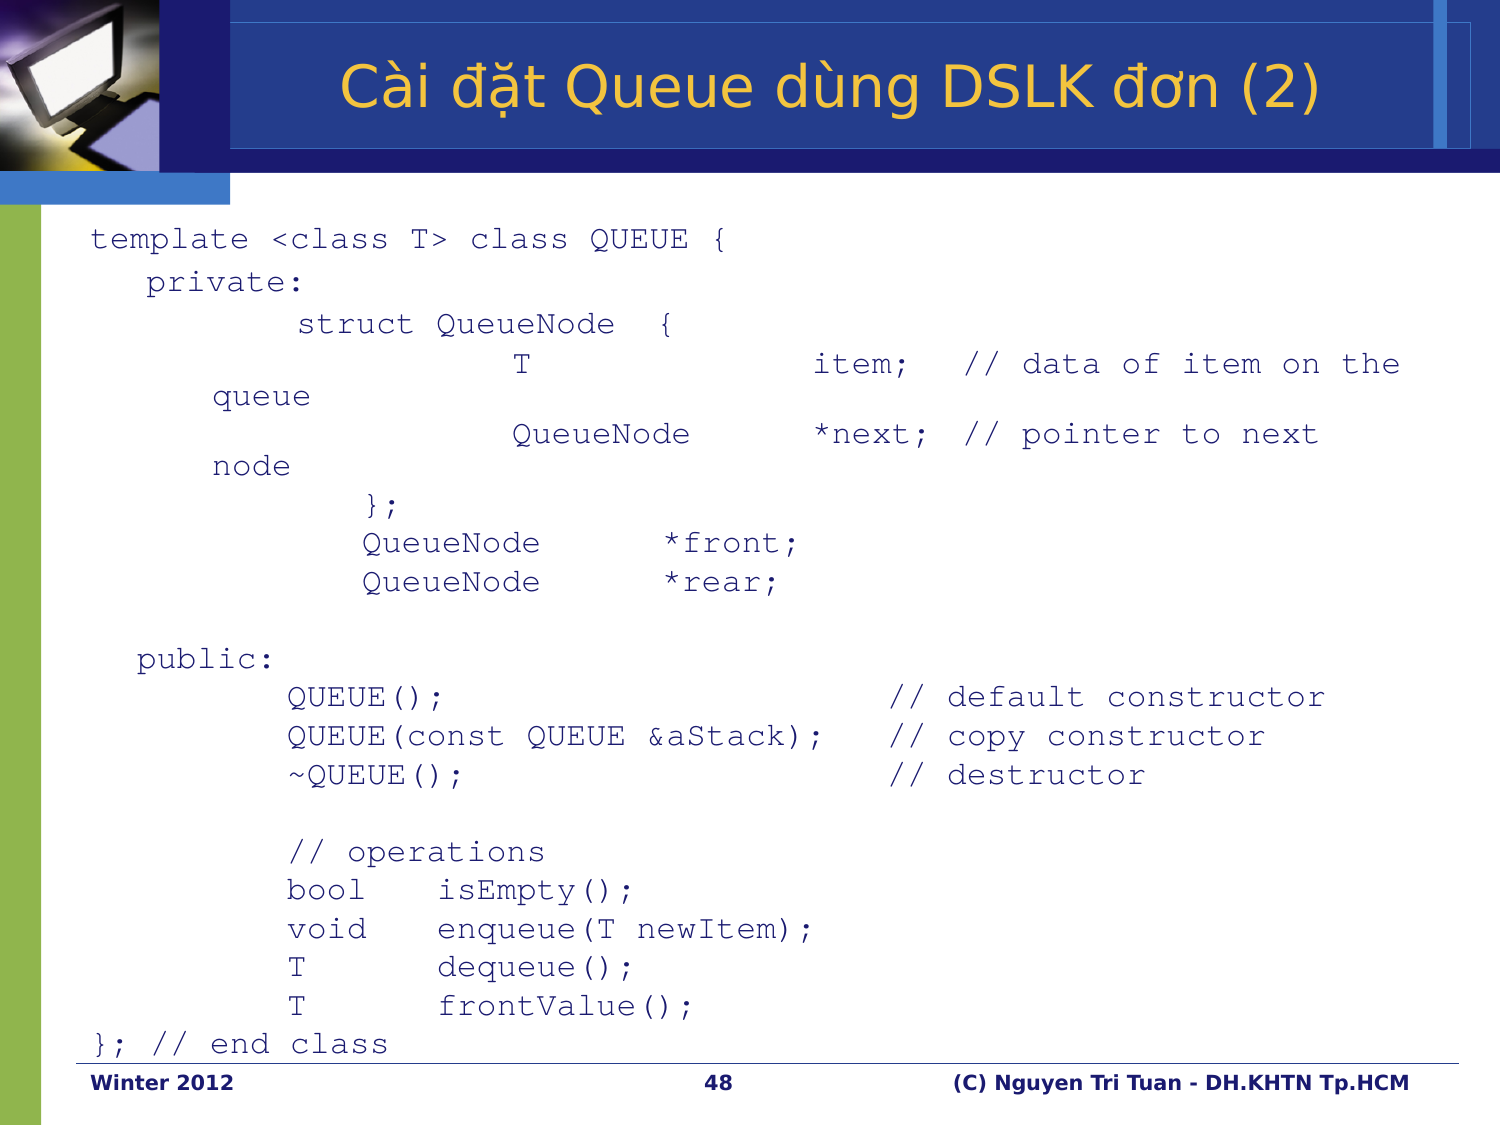

# Cài đặt Queue dùng DSLK đơn (2)
template <class T> class QUEUE {
	private:
		struct QueueNode  {
			T		item;	// data of item on the queue
			QueueNode	*next;	// pointer to next node
		};
		QueueNode	*front;
		QueueNode	*rear;

	public:
		QUEUE();			// default constructor
		QUEUE(const QUEUE &aStack);	// copy constructor
		~QUEUE();			// destructor

		// operations
		bool	isEmpty();
		void	enqueue(T newItem);
		T	dequeue();
		T	frontValue();
}; // end class
Winter 2012
48
(C) Nguyen Tri Tuan - DH.KHTN Tp.HCM